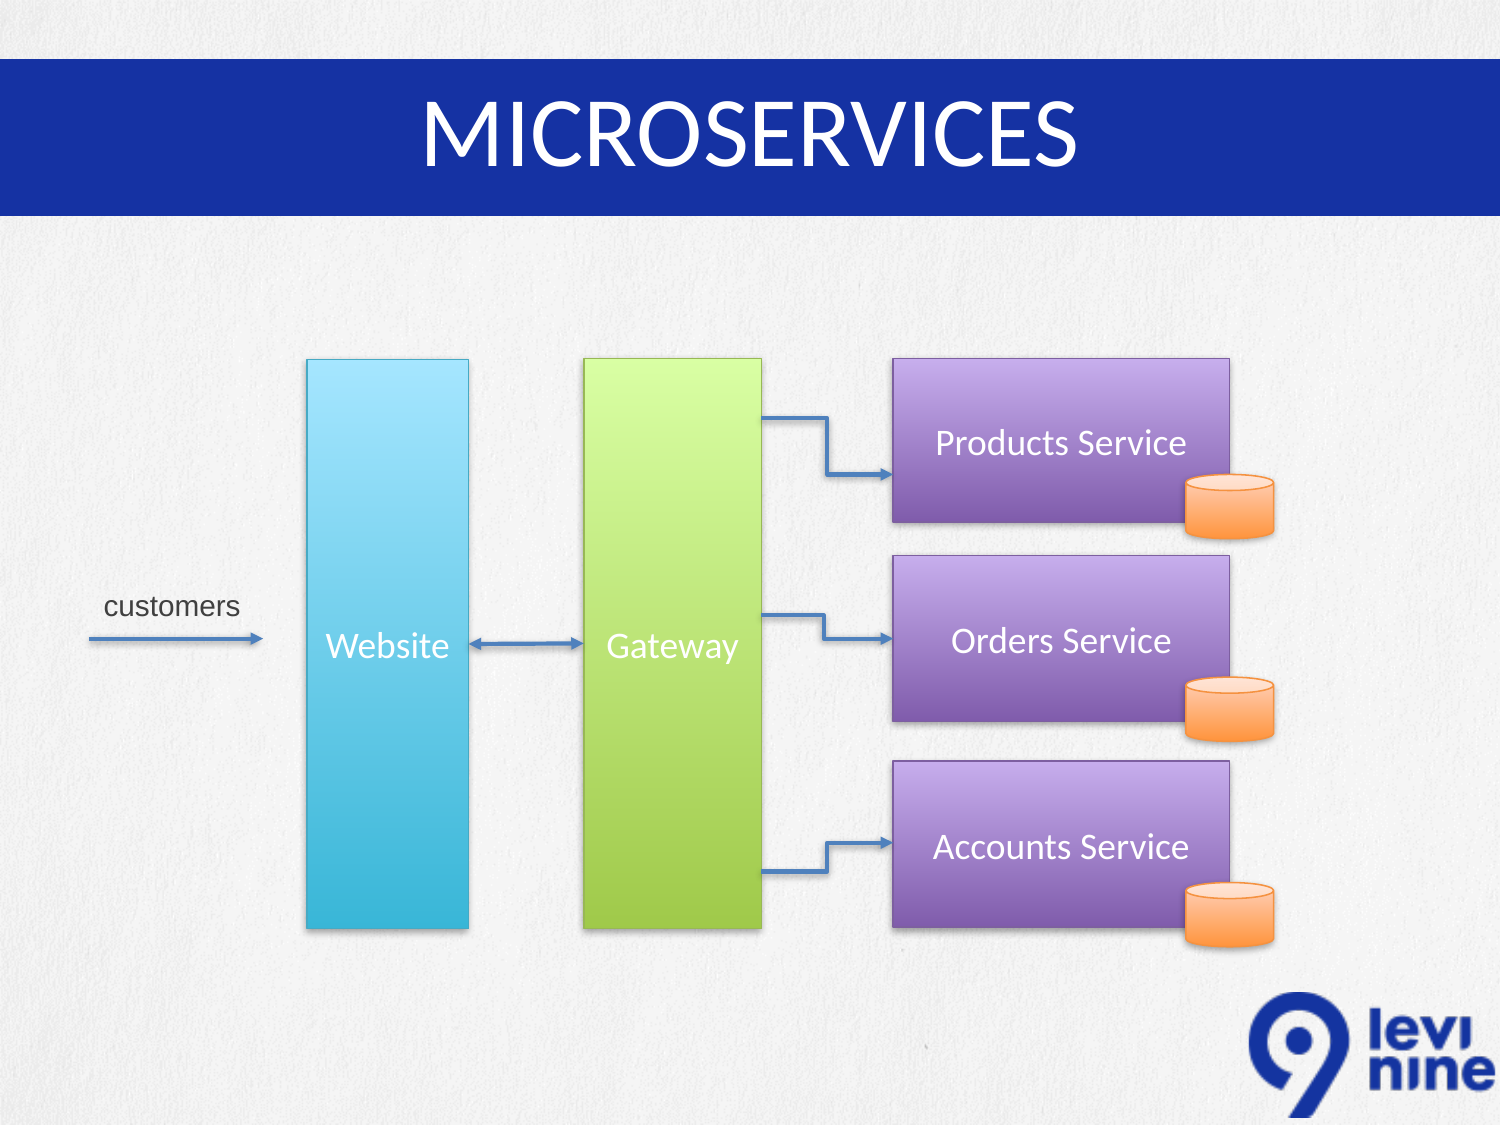

# Microservices
Gateway
Products Service
Website

Orders Service
customers

Accounts Service